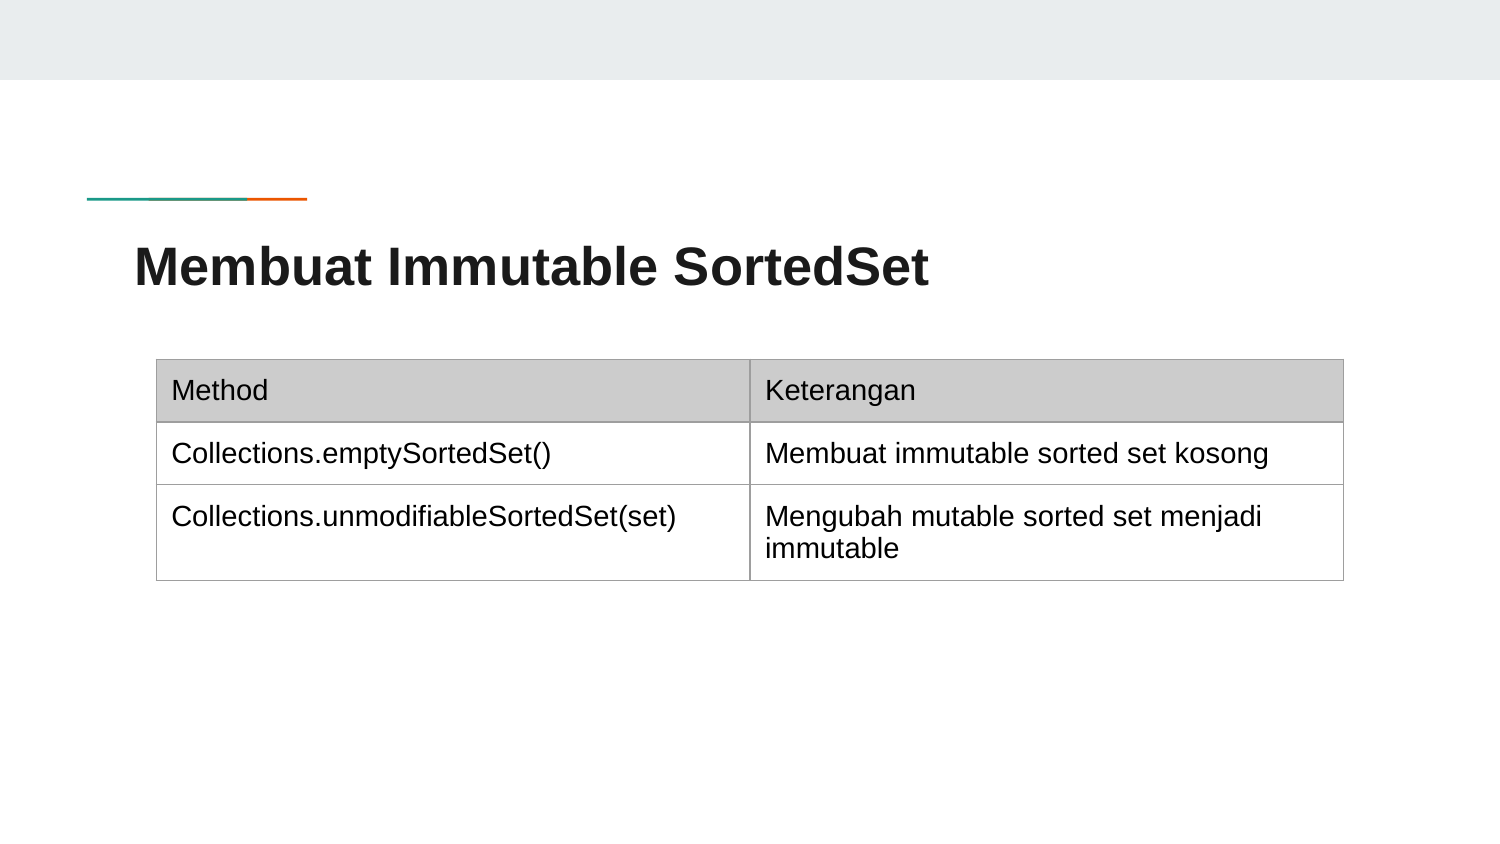

# Membuat Immutable SortedSet
| Method | Keterangan |
| --- | --- |
| Collections.emptySortedSet() | Membuat immutable sorted set kosong |
| Collections.unmodifiableSortedSet(set) | Mengubah mutable sorted set menjadi immutable |